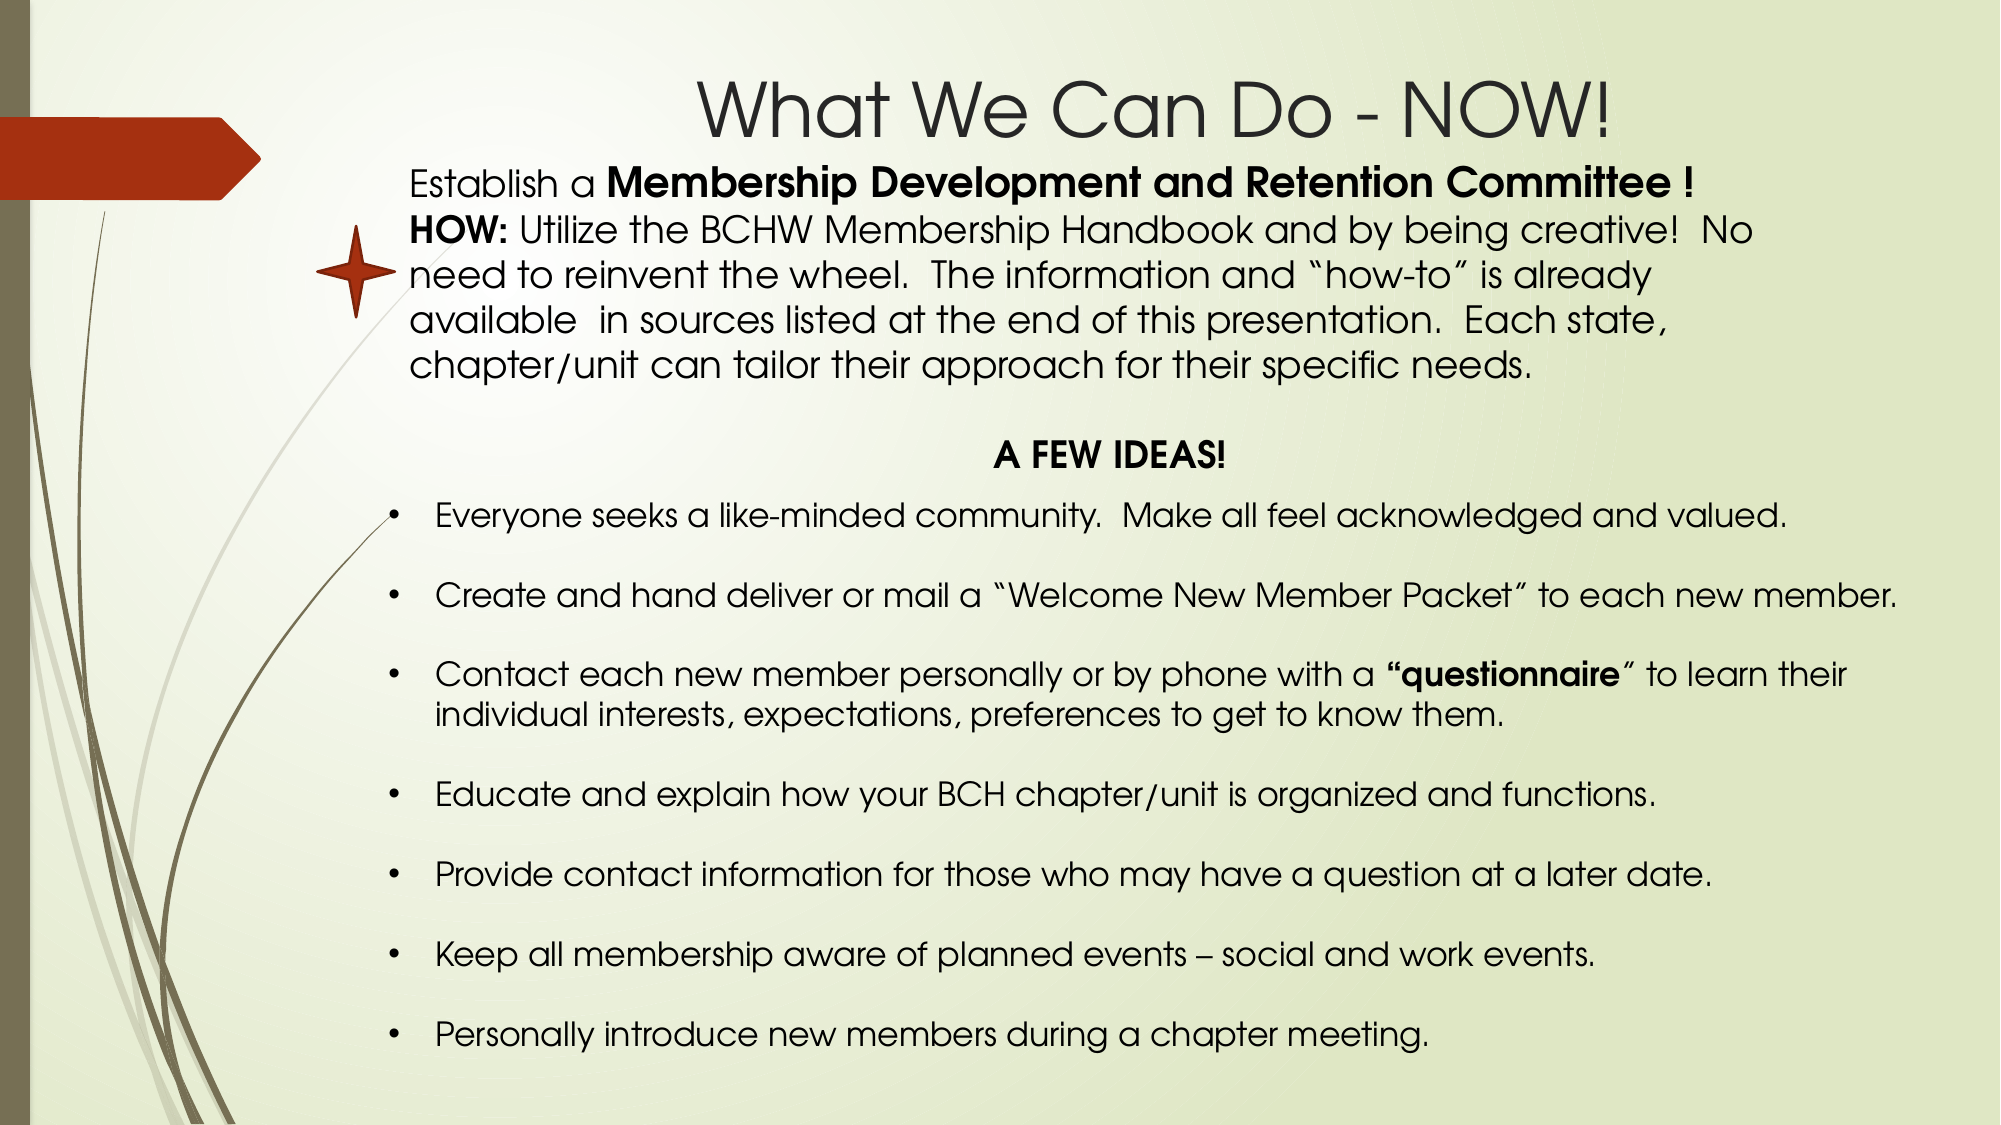

# What We Can Do - NOW!
Establish a Membership Development and Retention Committee !
HOW: Utilize the BCHW Membership Handbook and by being creative!  No need to reinvent the wheel.  The information and “how-to” is already available  in sources listed at the end of this presentation.  Each state, chapter/unit can tailor their approach for their specific needs.

 A FEW IDEAS!

Everyone seeks a like-minded community.  Make all feel acknowledged and valued.

Create and hand deliver or mail a “Welcome New Member Packet” to each new member.

Contact each new member personally or by phone with a “questionnaire” to learn their individual interests, expectations, preferences to get to know them.

Educate and explain how your BCH chapter/unit is organized and functions.

Provide contact information for those who may have a question at a later date.

Keep all membership aware of planned events – social and work events.

Personally introduce new members during a chapter meeting.